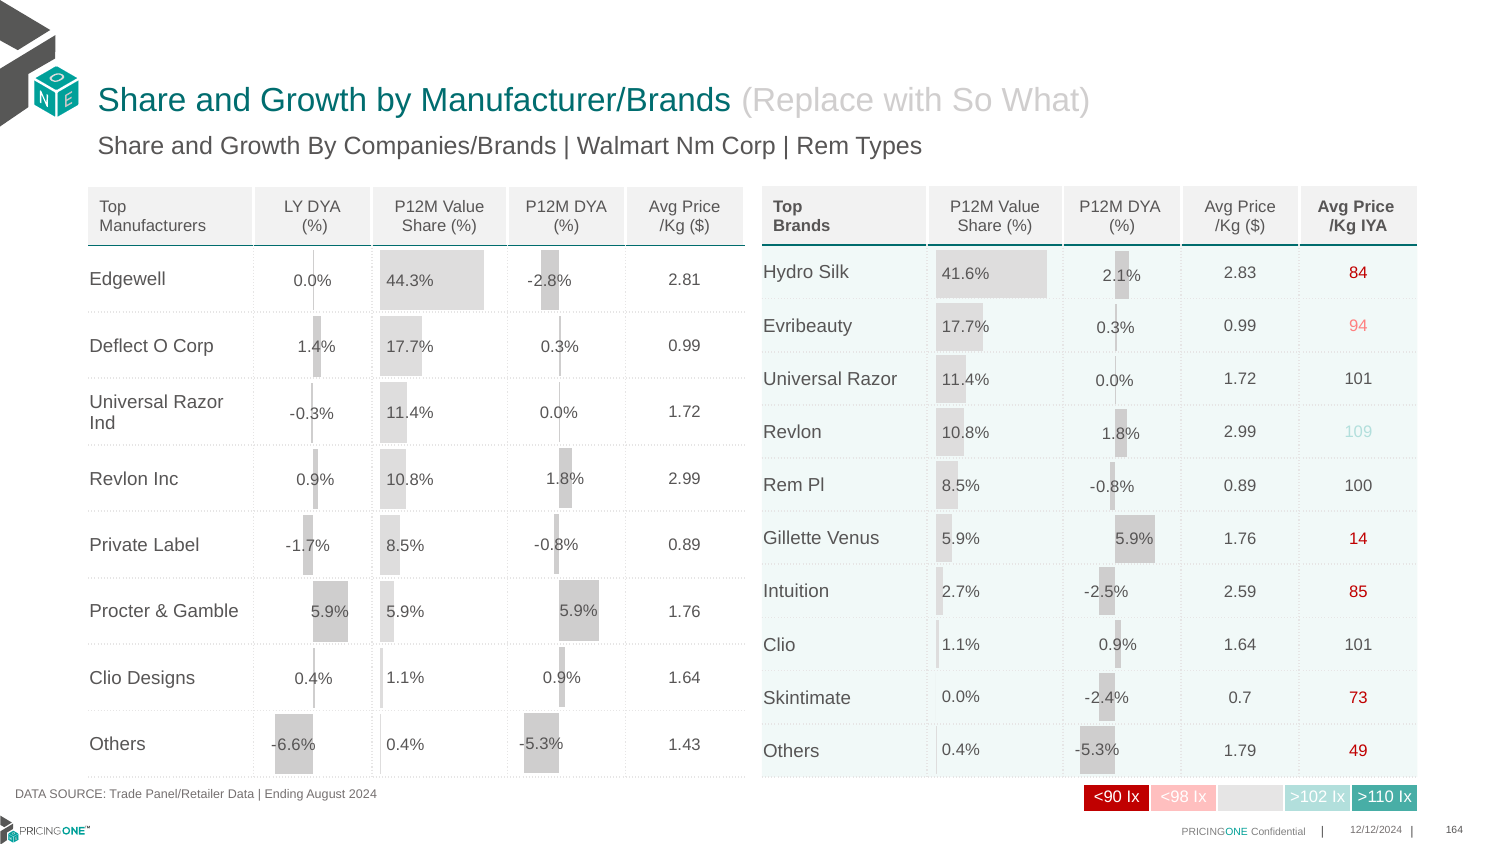

# Share and Growth by Manufacturer/Brands (Replace with So What)

Share and Growth By Companies/Brands | Walmart Nm Corp | Rem Types
| Top Brands | P12M Value Share (%) | P12M DYA (%) | Avg Price /Kg ($) | Avg Price /Kg IYA |
| --- | --- | --- | --- | --- |
| Hydro Silk |  |  | 2.83 | 84 |
| Evribeauty |  |  | 0.99 | 94 |
| Universal Razor |  |  | 1.72 | 101 |
| Revlon |  |  | 2.99 | 109 |
| Rem Pl |  |  | 0.89 | 100 |
| Gillette Venus |  |  | 1.76 | 14 |
| Intuition |  |  | 2.59 | 85 |
| Clio |  |  | 1.64 | 101 |
| Skintimate |  |  | 0.7 | 73 |
| Others |  |  | 1.79 | 49 |
| Top Manufacturers | LY DYA (%) | P12M Value Share (%) | P12M DYA (%) | Avg Price /Kg ($) |
| --- | --- | --- | --- | --- |
| Edgewell |  |  |  | 2.81 |
| Deflect O Corp |  |  |  | 0.99 |
| Universal Razor Ind |  |  |  | 1.72 |
| Revlon Inc |  |  |  | 2.99 |
| Private Label |  |  |  | 0.89 |
| Procter & Gamble |  |  |  | 1.76 |
| Clio Designs |  |  |  | 1.64 |
| Others |  |  |  | 1.43 |

### Chart

| Category | Share DYA P12M |
|---|---|
|  | -0.028303826620376615 |

### Chart

| Category | Value Share P12M |
|---|---|
|  | 0.4429527027064187 |

### Chart

| Category | Share DYA LY |
|---|---|
|  | -0.0004079278592156732 |

### Chart

| Category | Value Share |
|---|---|
|  | 0.41643352855155924 |

### Chart

| Category | Share DYA |
|---|---|
|  | 0.020955677447271615 |
DATA SOURCE: Trade Panel/Retailer Data | Ending August 2024
| <90 Ix | <98 Ix |  | >102 Ix | >110 Ix |
| --- | --- | --- | --- | --- |

12/12/2024
164